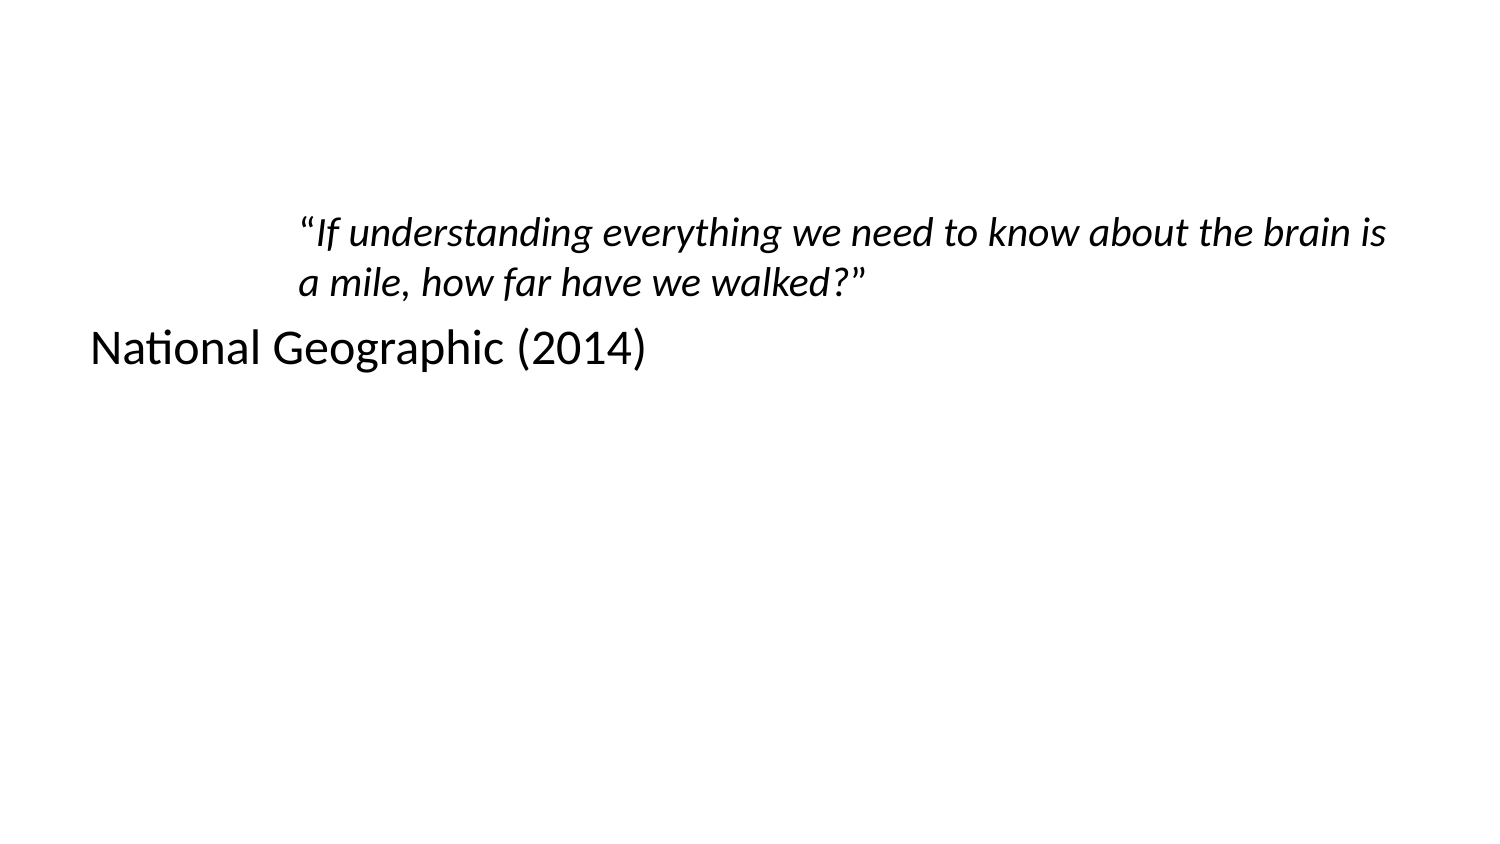

“If understanding everything we need to know about the brain is a mile, how far have we walked?”
National Geographic (2014)